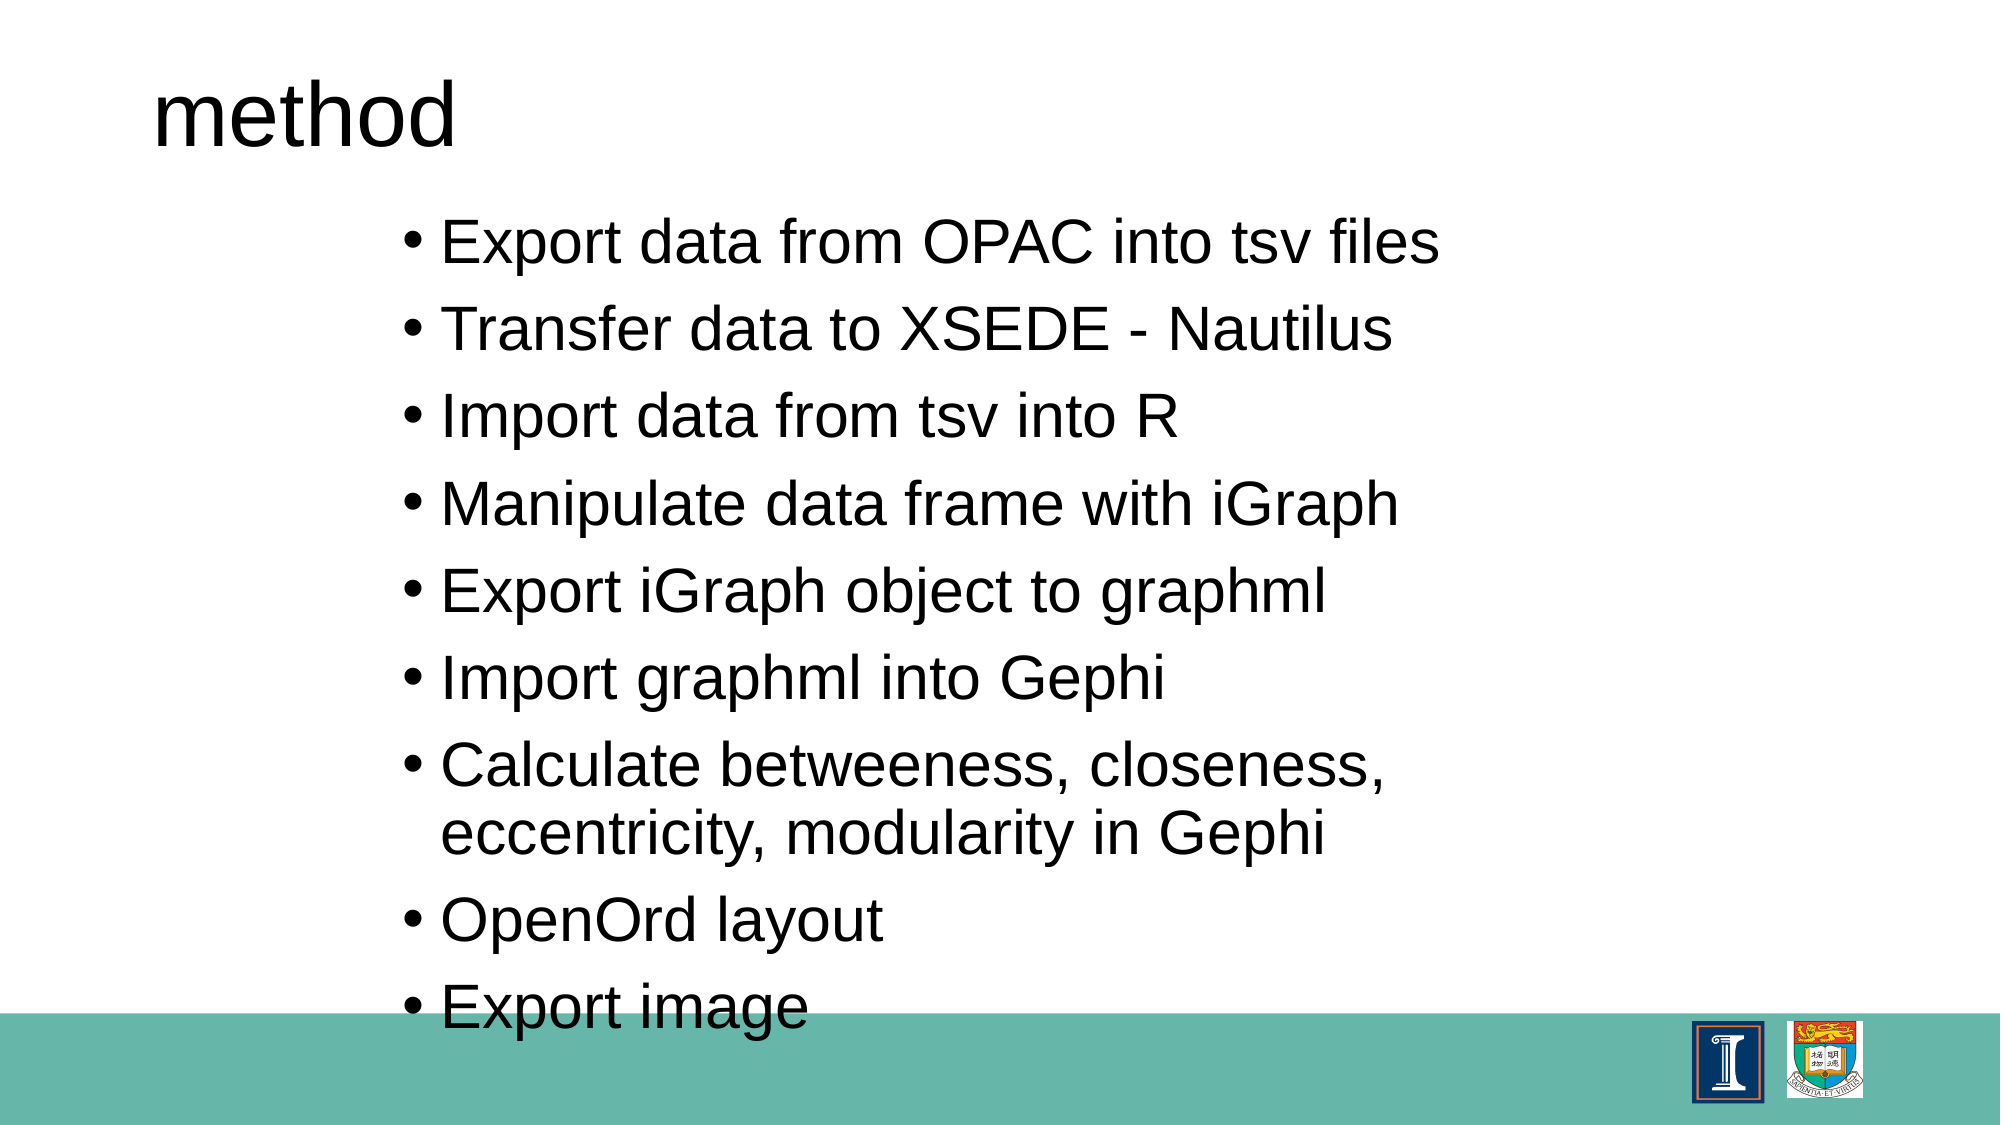

# method
Export data from OPAC into tsv files
Transfer data to XSEDE - Nautilus
Import data from tsv into R
Manipulate data frame with iGraph
Export iGraph object to graphml
Import graphml into Gephi
Calculate betweeness, closeness, eccentricity, modularity in Gephi
OpenOrd layout
Export image